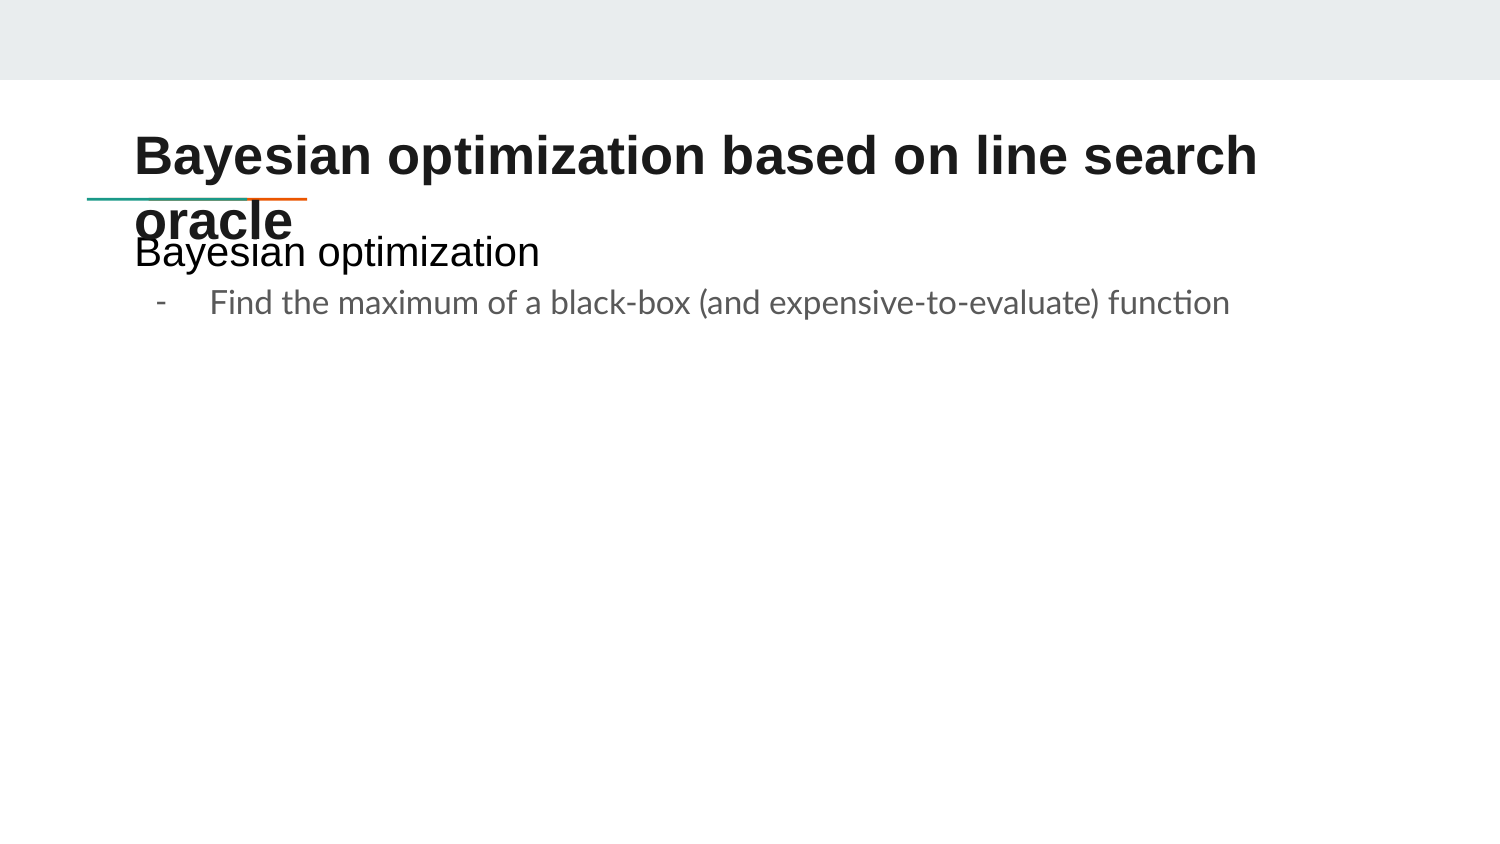

# Bayesian optimization based on line search oracle
Bayesian optimization
Find the maximum of a black-box (and expensive-to-evaluate) function